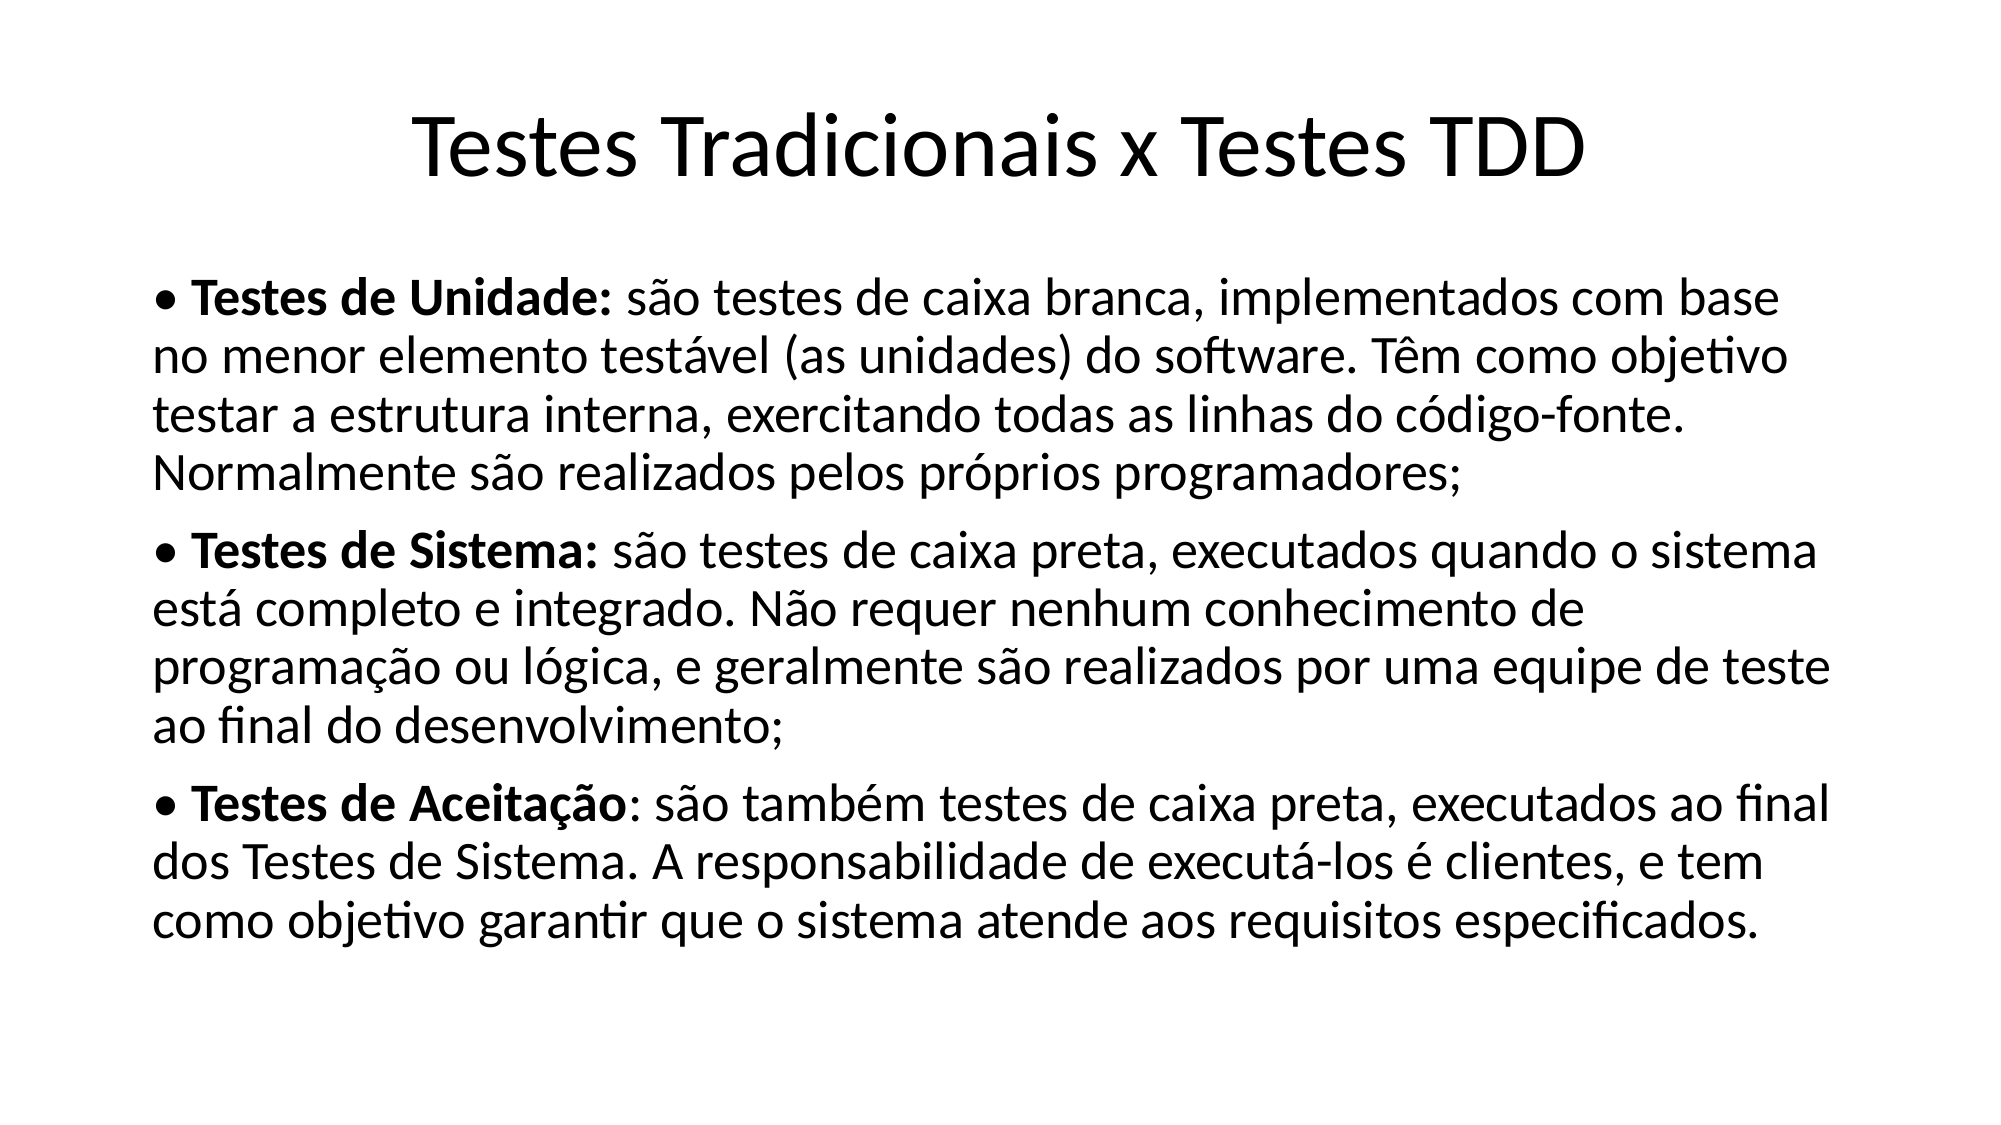

# Testes Tradicionais x Testes TDD
• Testes de Unidade: são testes de caixa branca, implementados com base no menor elemento testável (as unidades) do software. Têm como objetivo testar a estrutura interna, exercitando todas as linhas do código-fonte. Normalmente são realizados pelos próprios programadores;
• Testes de Sistema: são testes de caixa preta, executados quando o sistema está completo e integrado. Não requer nenhum conhecimento de programação ou lógica, e geralmente são realizados por uma equipe de teste ao final do desenvolvimento;
• Testes de Aceitação: são também testes de caixa preta, executados ao final dos Testes de Sistema. A responsabilidade de executá-los é clientes, e tem como objetivo garantir que o sistema atende aos requisitos especificados.